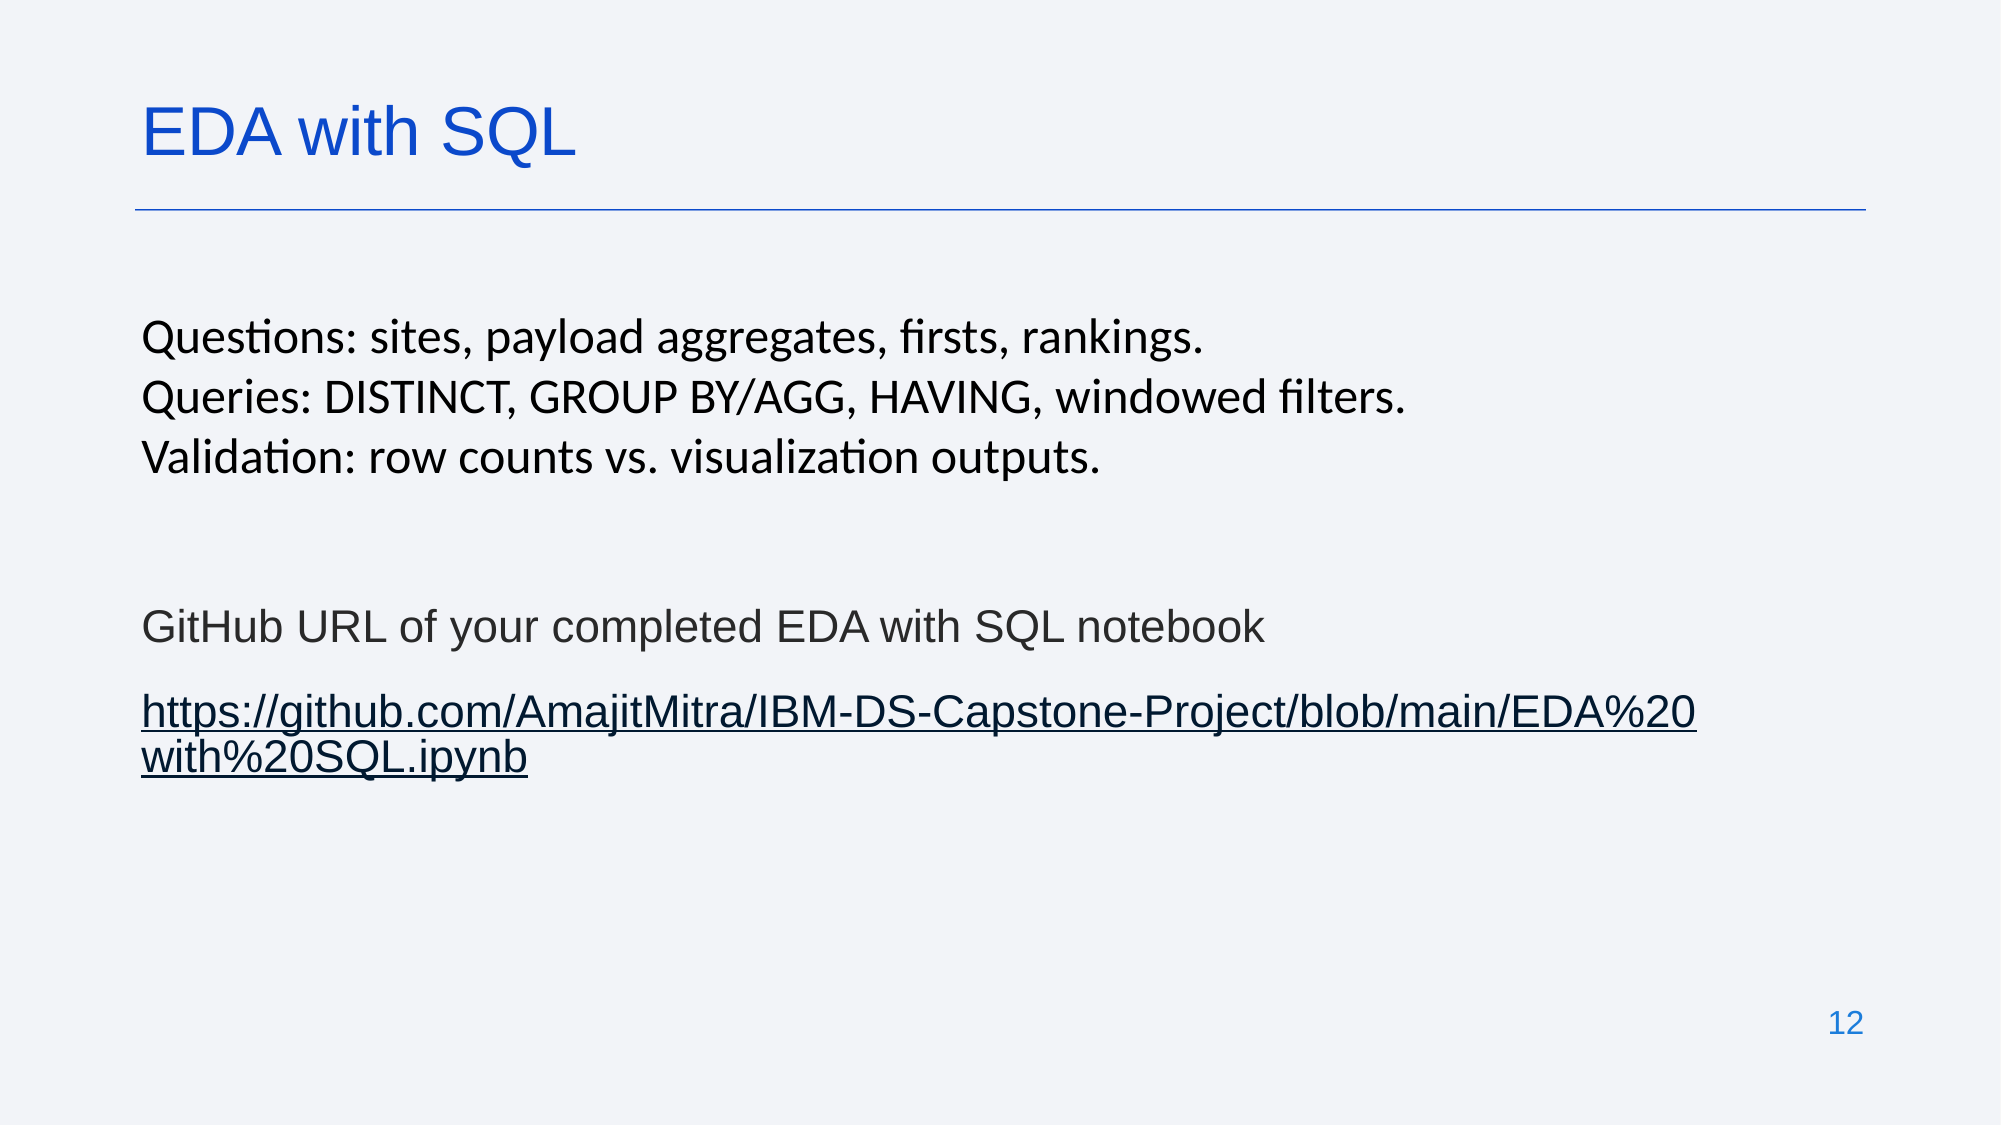

EDA with SQL
Questions: sites, payload aggregates, firsts, rankings.
Queries: DISTINCT, GROUP BY/AGG, HAVING, windowed filters.
Validation: row counts vs. visualization outputs.

GitHub URL of your completed EDA with SQL notebook
https://github.com/AmajitMitra/IBM-DS-Capstone-Project/blob/main/EDA%20with%20SQL.ipynb

12